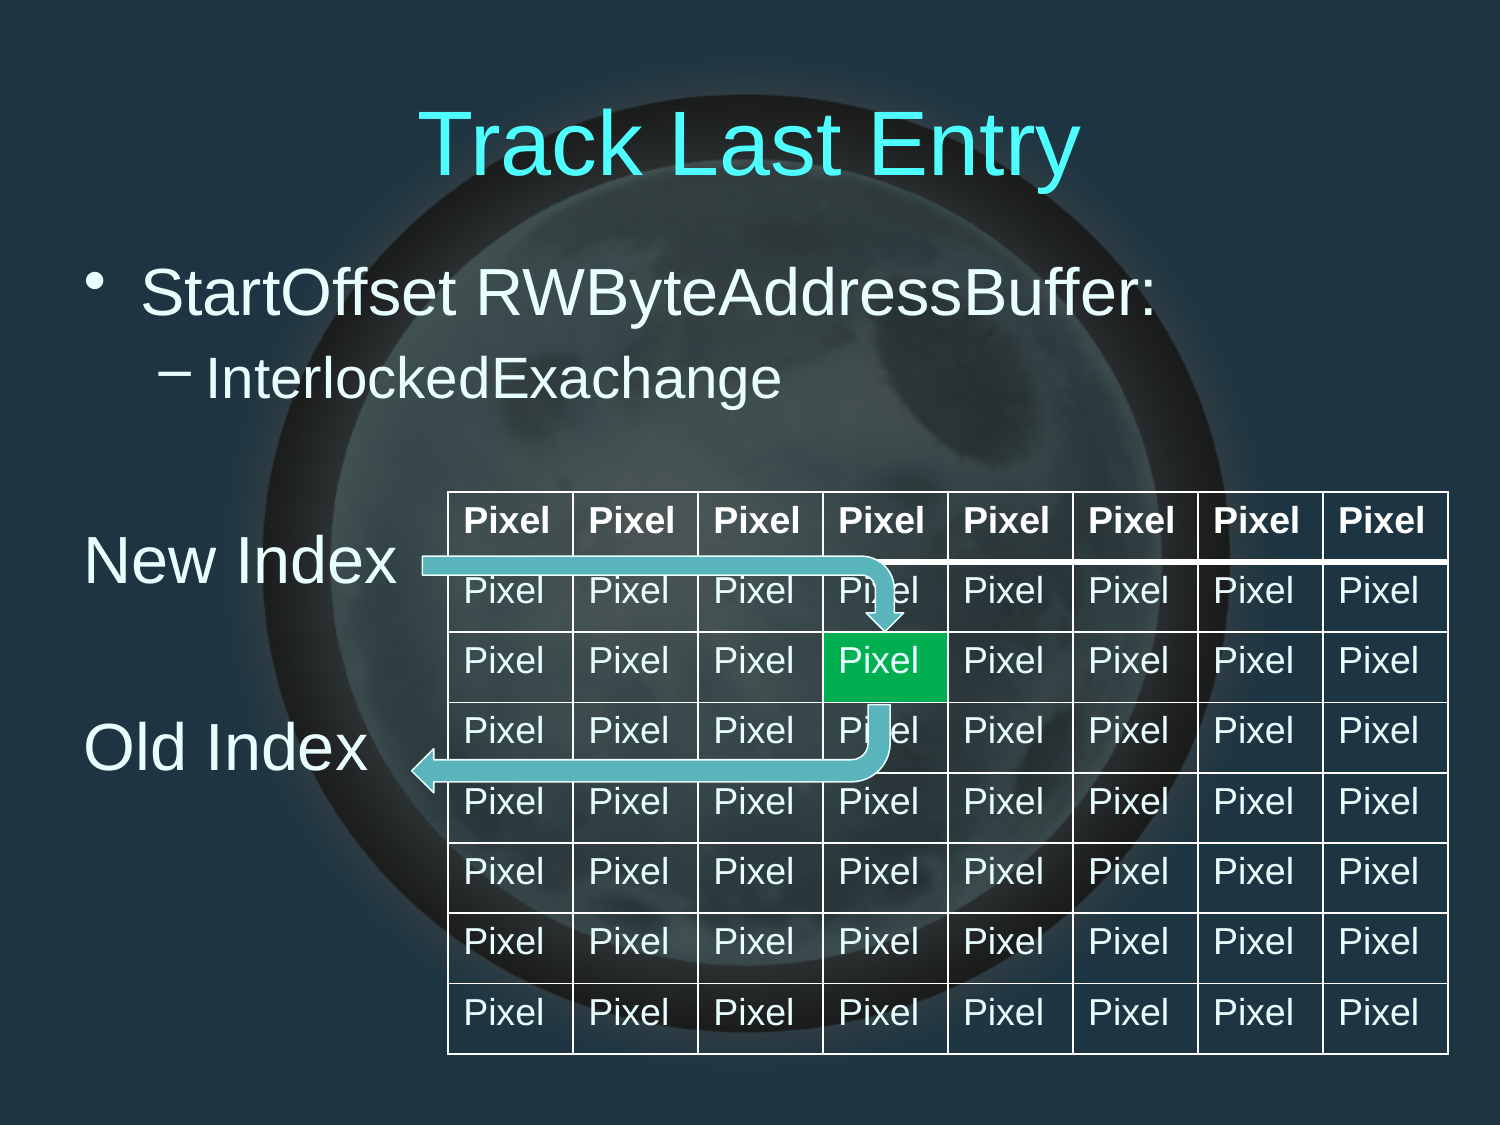

# Track Last Entry
StartOffset RWByteAddressBuffer:
InterlockedExachange

New Index

Old Index

| Pixel | Pixel | Pixel | Pixel | Pixel | Pixel | Pixel | Pixel |
| --- | --- | --- | --- | --- | --- | --- | --- |
| Pixel | Pixel | Pixel | Pixel | Pixel | Pixel | Pixel | Pixel |
| Pixel | Pixel | Pixel | Pixel | Pixel | Pixel | Pixel | Pixel |
| Pixel | Pixel | Pixel | Pixel | Pixel | Pixel | Pixel | Pixel |
| Pixel | Pixel | Pixel | Pixel | Pixel | Pixel | Pixel | Pixel |
| Pixel | Pixel | Pixel | Pixel | Pixel | Pixel | Pixel | Pixel |
| Pixel | Pixel | Pixel | Pixel | Pixel | Pixel | Pixel | Pixel |
| Pixel | Pixel | Pixel | Pixel | Pixel | Pixel | Pixel | Pixel |